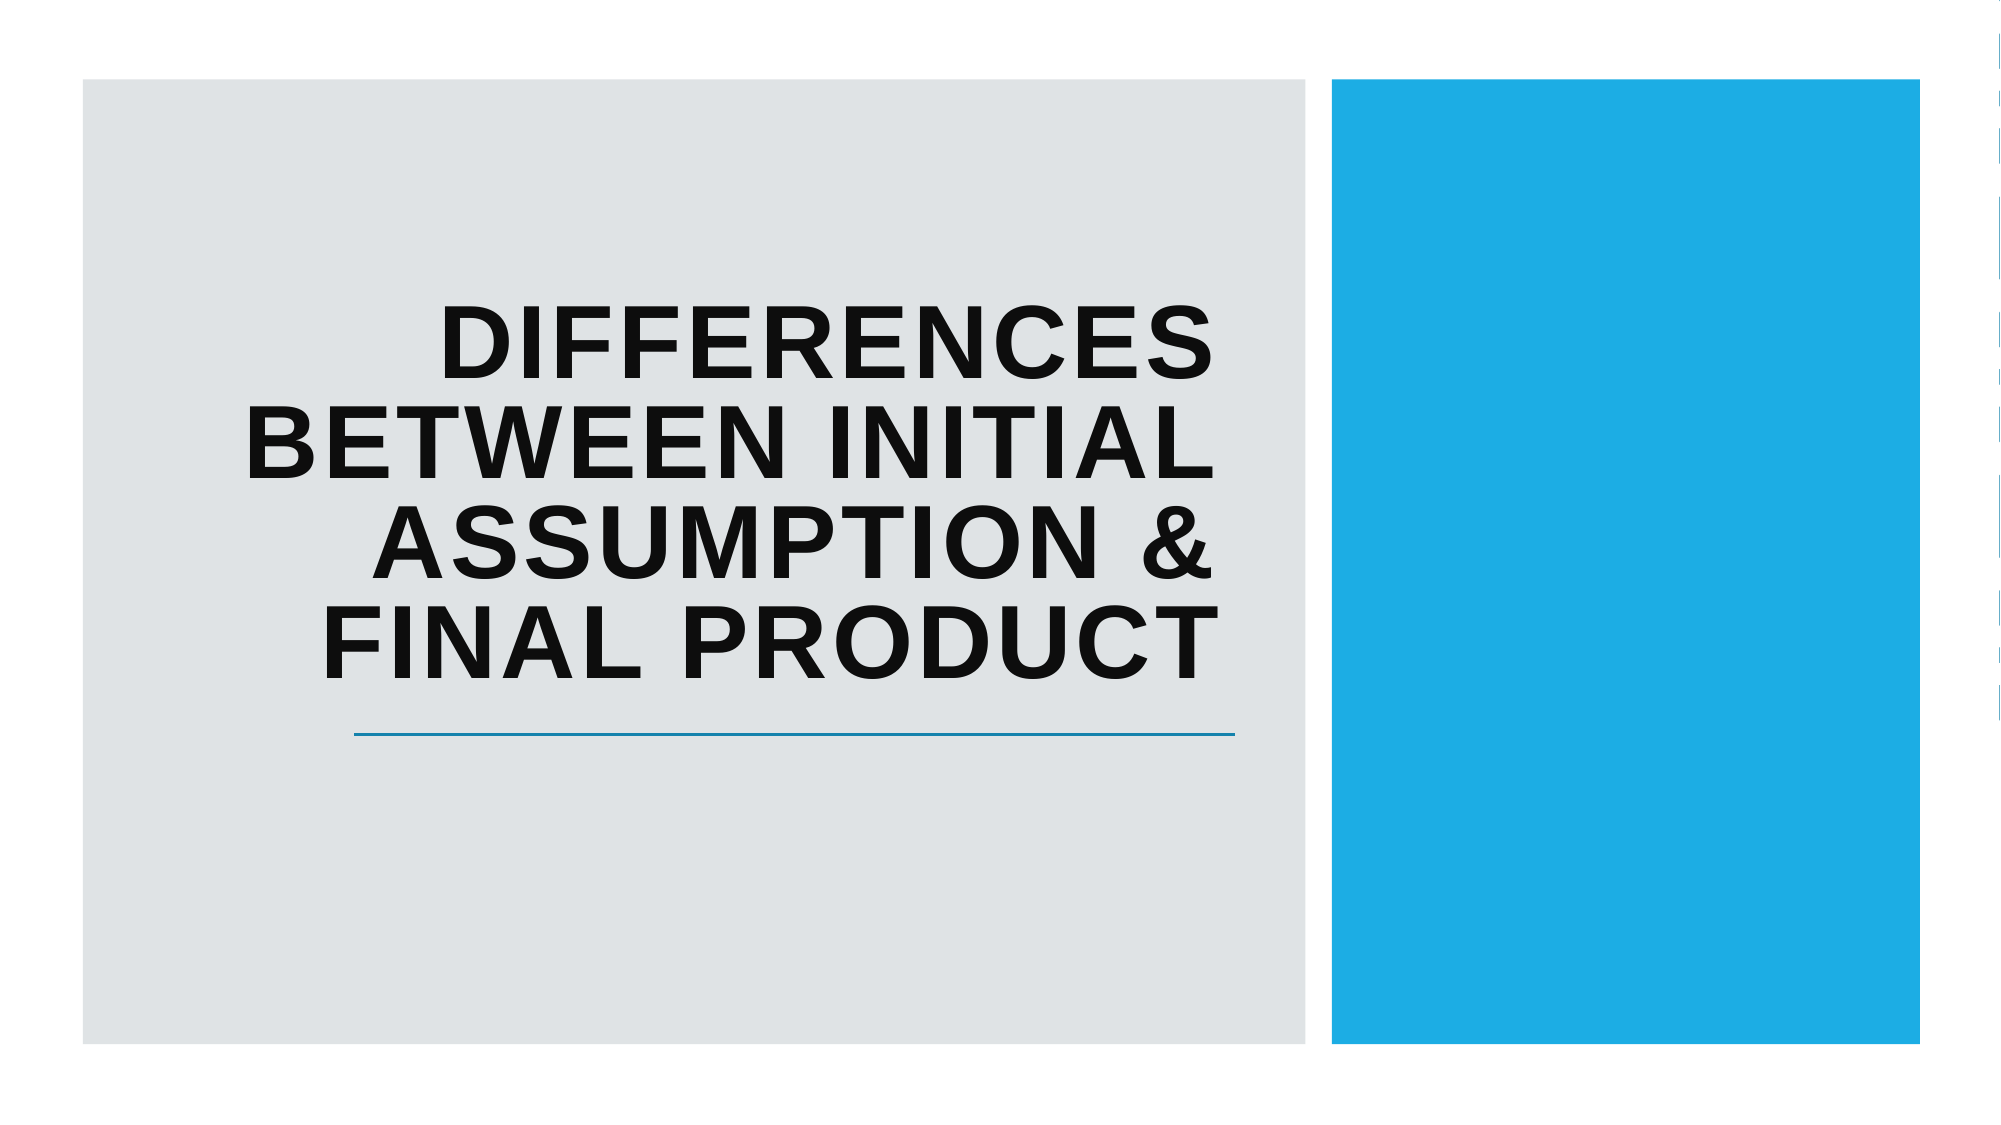

# differences between initial assumption & final product